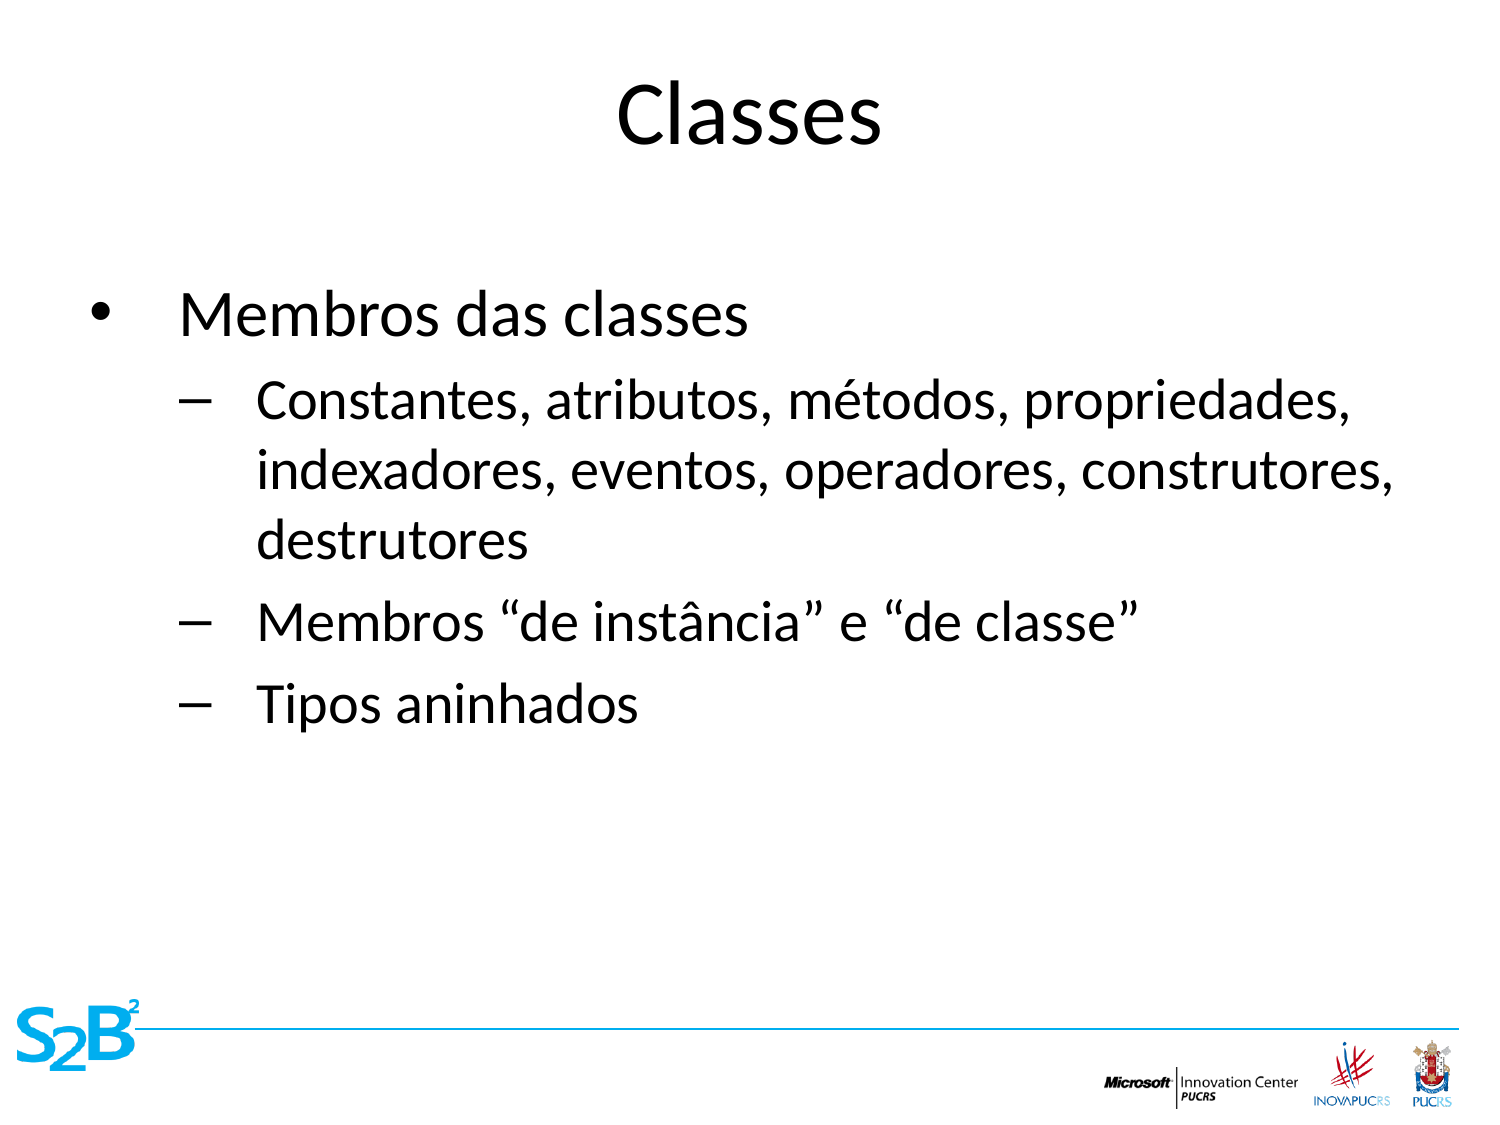

# Classes
Membros das classes
Constantes, atributos, métodos, propriedades, indexadores, eventos, operadores, construtores, destrutores
Membros “de instância” e “de classe”
Tipos aninhados